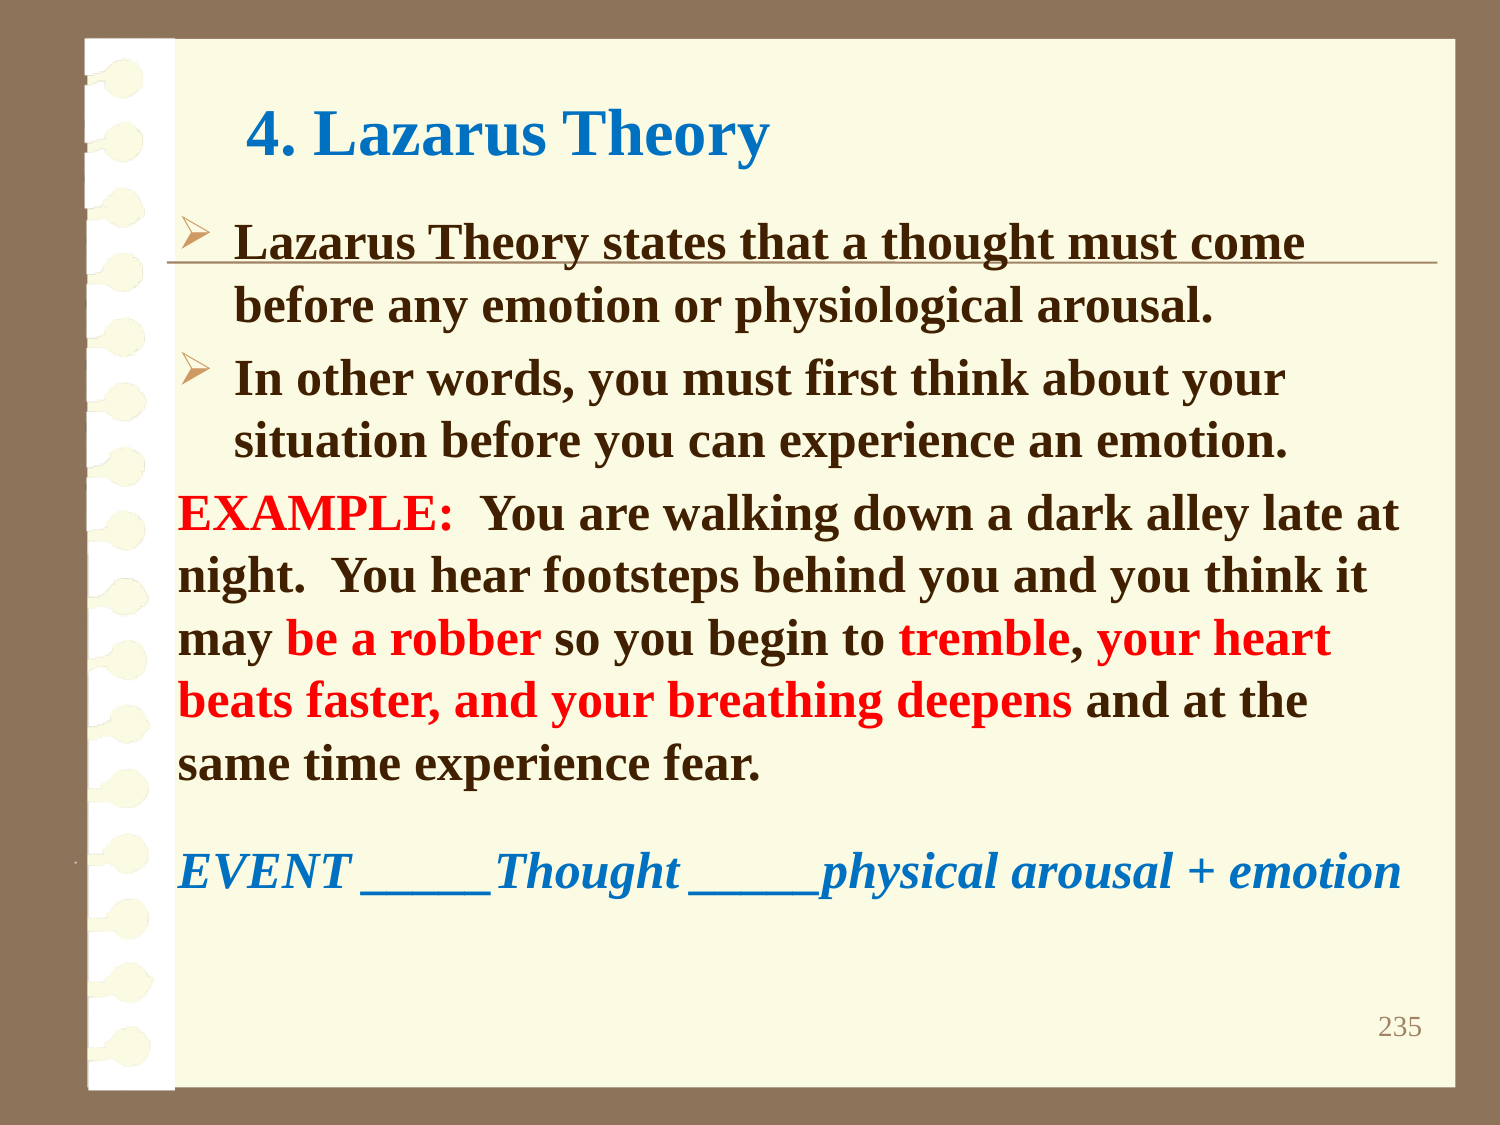

# 4. Lazarus Theory
Lazarus Theory states that a thought must come before any emotion or physiological arousal.
In other words, you must first think about your situation before you can experience an emotion.
EXAMPLE:  You are walking down a dark alley late at night.  You hear footsteps behind you and you think it may be a robber so you begin to tremble, your heart beats faster, and your breathing deepens and at the same time experience fear.

EVENT _____Thought _____physical arousal + emotion

235